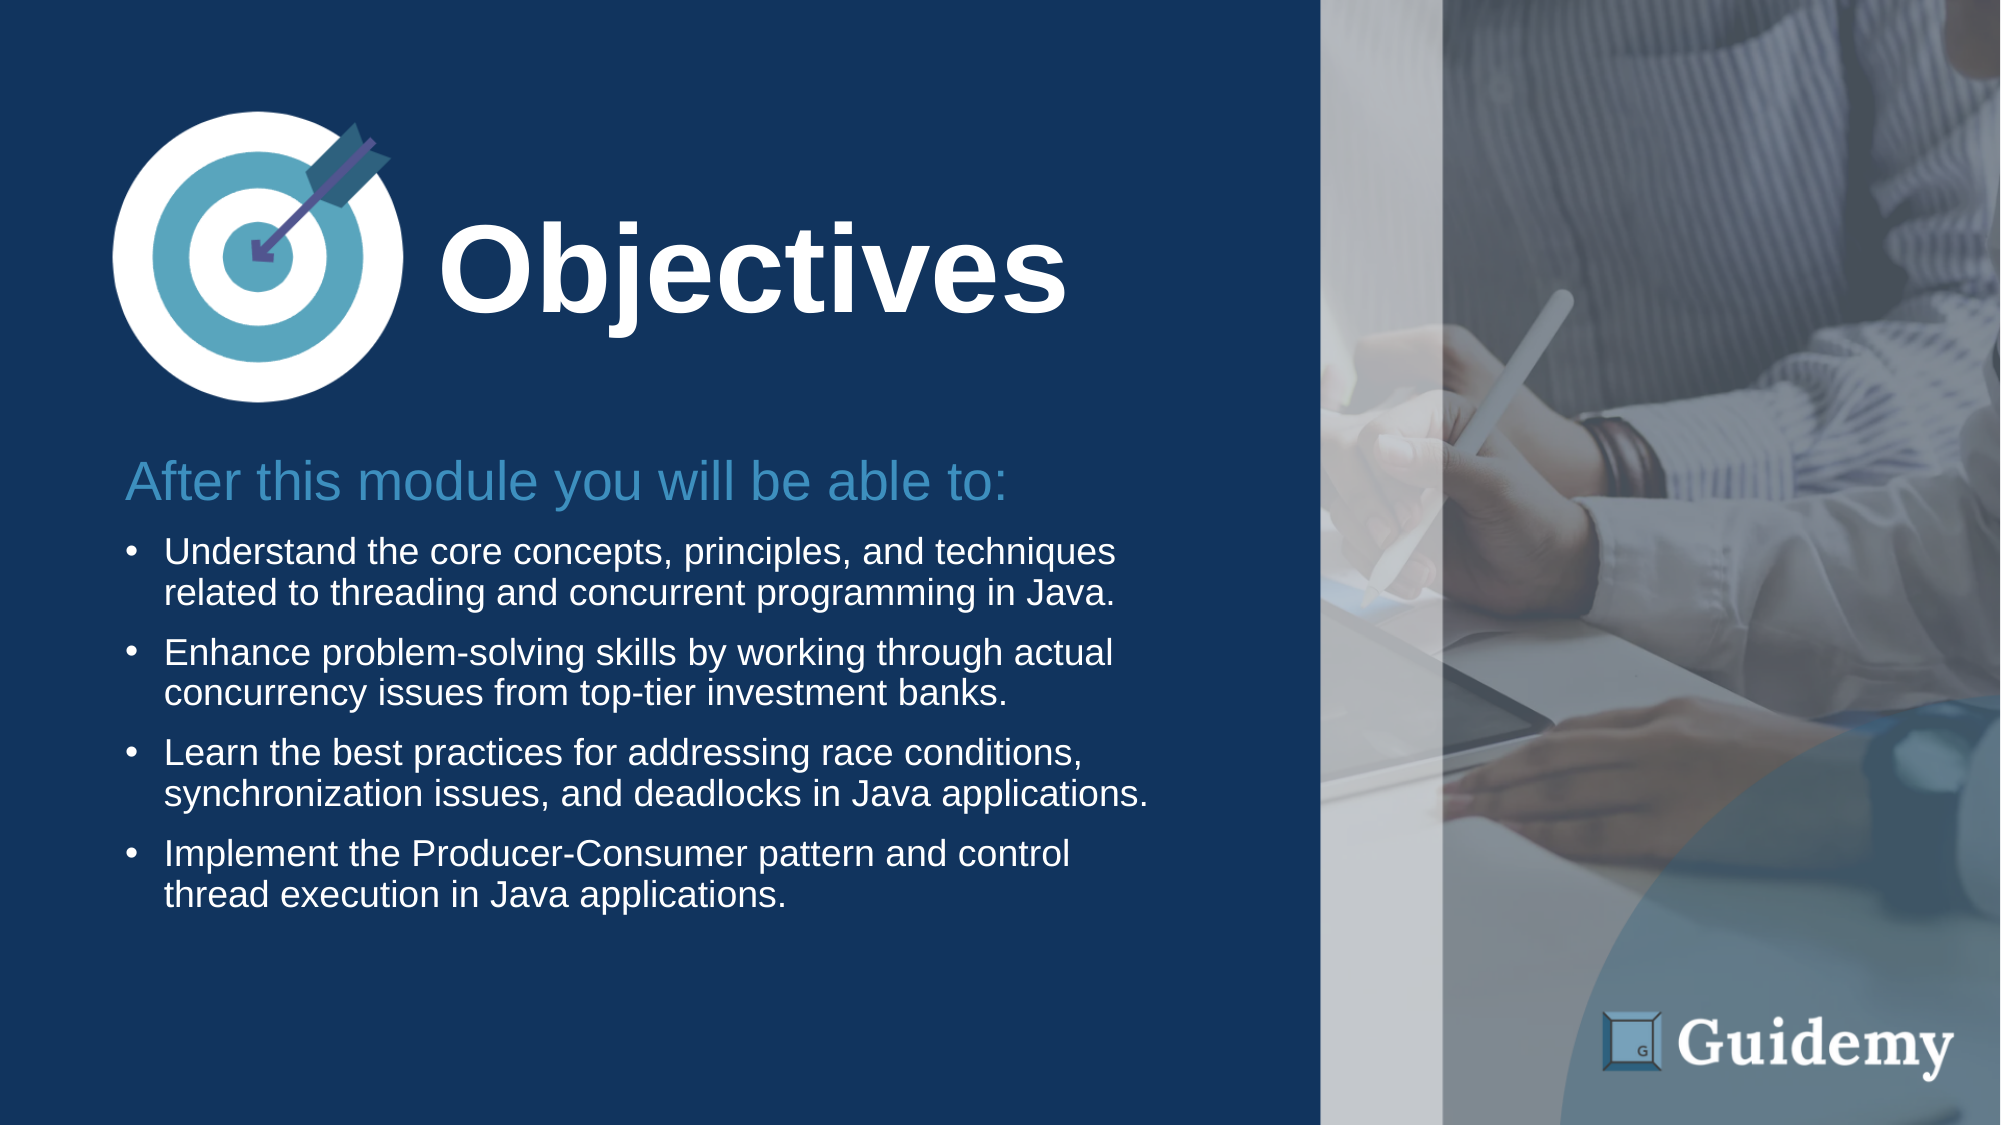

# Objectives
After this module you will be able to:
Understand the core concepts, principles, and techniques related to threading and concurrent programming in Java.
Enhance problem-solving skills by working through actual concurrency issues from top-tier investment banks.
Learn the best practices for addressing race conditions, synchronization issues, and deadlocks in Java applications.
Implement the Producer-Consumer pattern and control thread execution in Java applications.